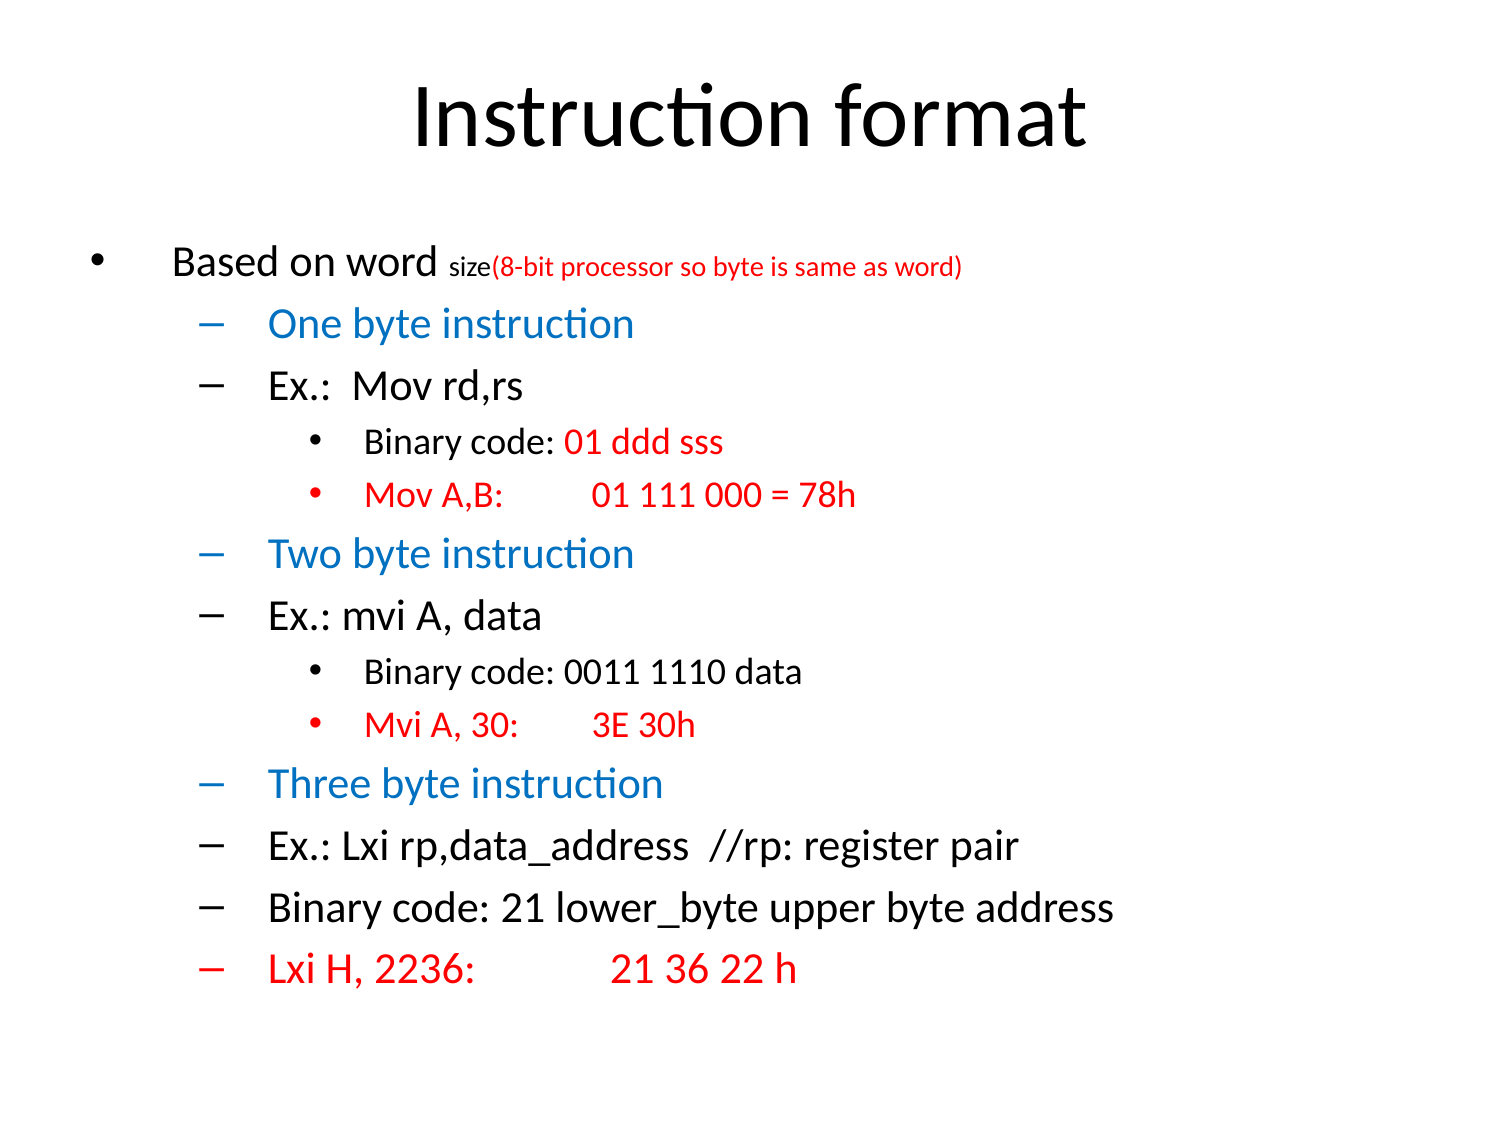

Instruction format
Based on word size(8-bit processor so byte is same as word)
One byte instruction
Ex.:  Mov rd,rs
Binary code: 01 ddd sss
Mov A,B: 			01 111 000 = 78h
Two byte instruction
Ex.: mvi A, data
Binary code: 0011 1110 data
Mvi A, 30: 			3E 30h
Three byte instruction
Ex.: Lxi rp,data_address  //rp: register pair
Binary code: 21 lower_byte upper byte address
Lxi H, 2236:		 	21 36 22 h